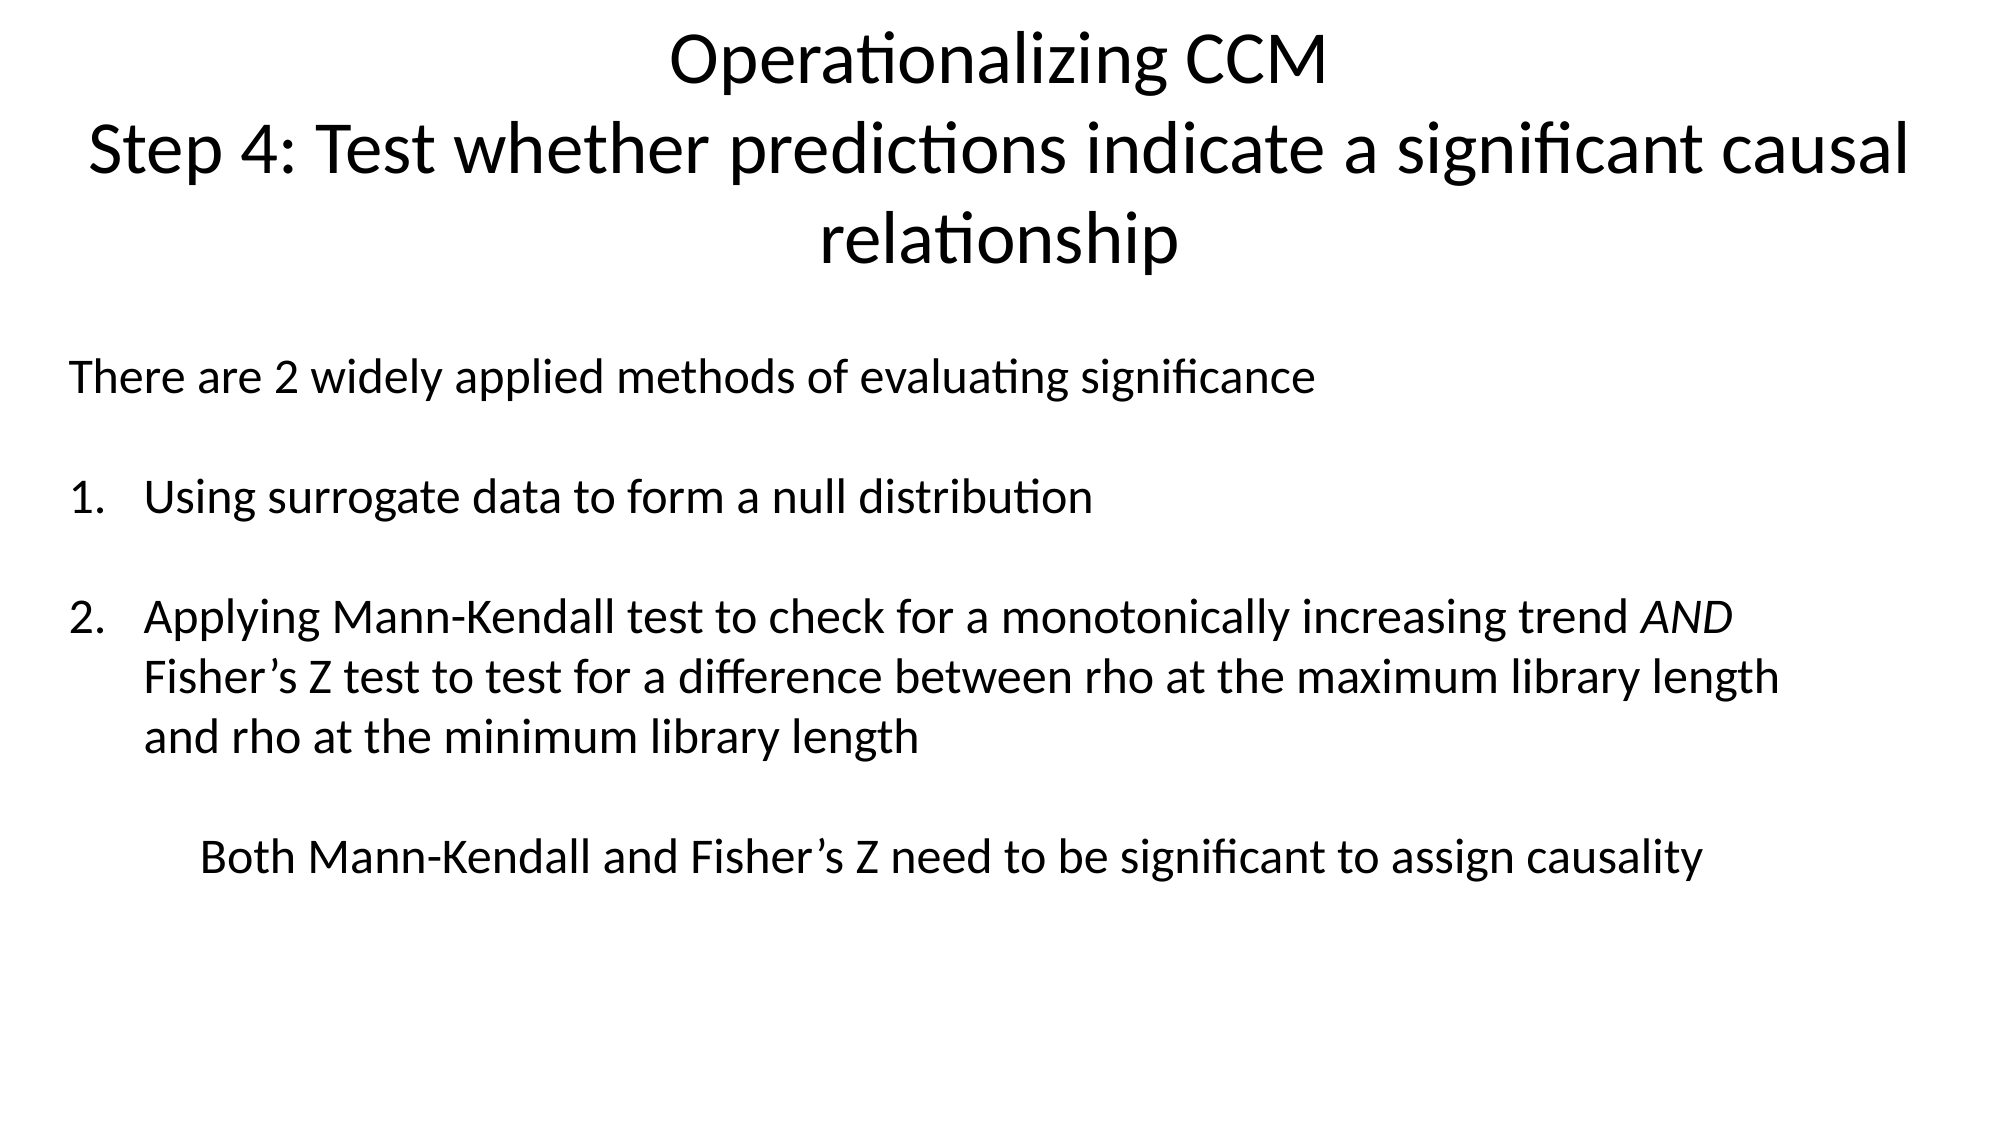

Operationalizing CCM
Step 4: Test whether predictions indicate a significant causal relationship
There are 2 widely applied methods of evaluating significance

Using surrogate data to form a null distribution

Applying Mann-Kendall test to check for a monotonically increasing trend AND Fisher’s Z test to test for a difference between rho at the maximum library length and rho at the minimum library length

     Both Mann-Kendall and Fisher’s Z need to be significant to assign causality